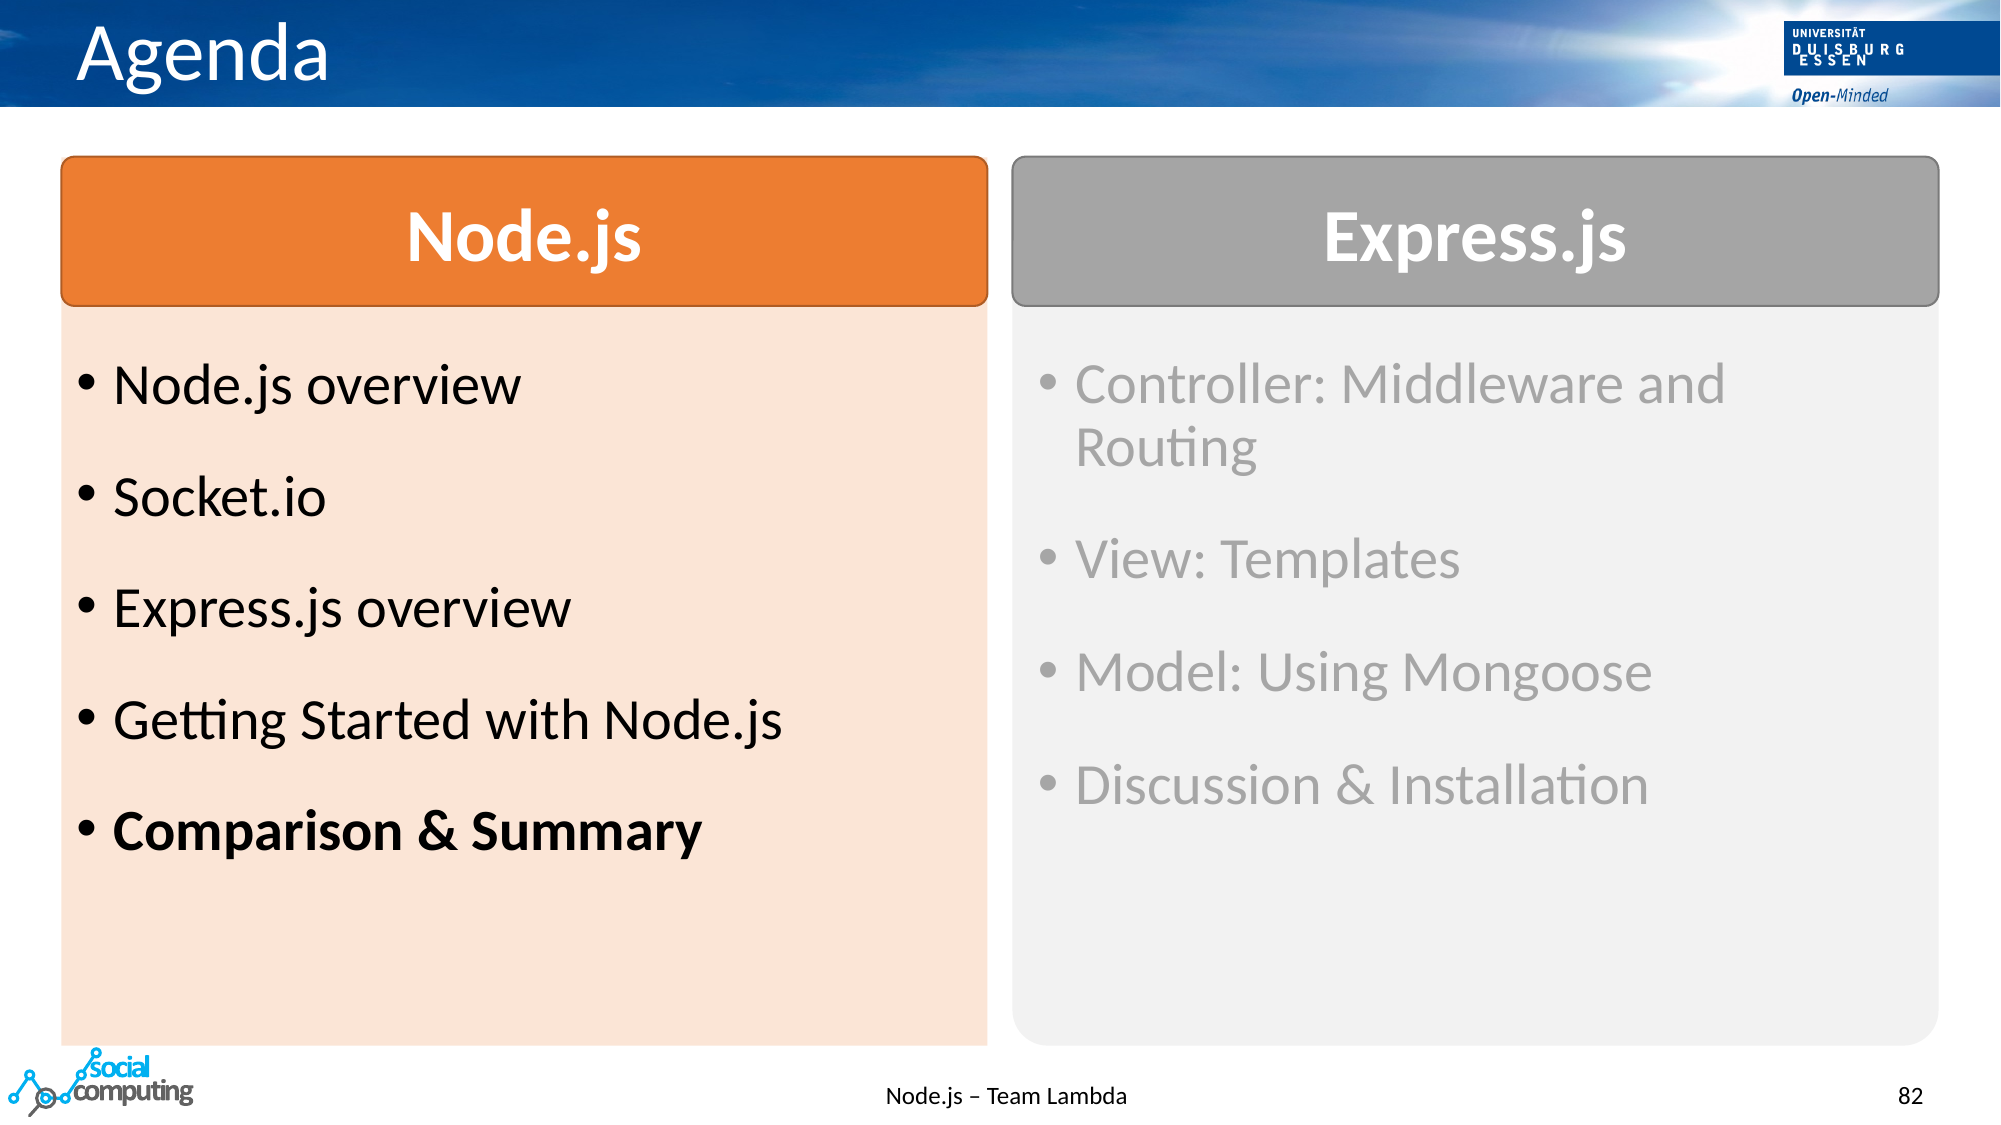

# Agenda
Node.js
Express.js

Controller: Middleware and Routing
View: Templates
Model: Using Mongoose
Discussion & Installation

Node.js overview
Socket.io
Express.js overview
Getting Started with Node.js
Comparison & Summary
Node.js – Team Lambda
82